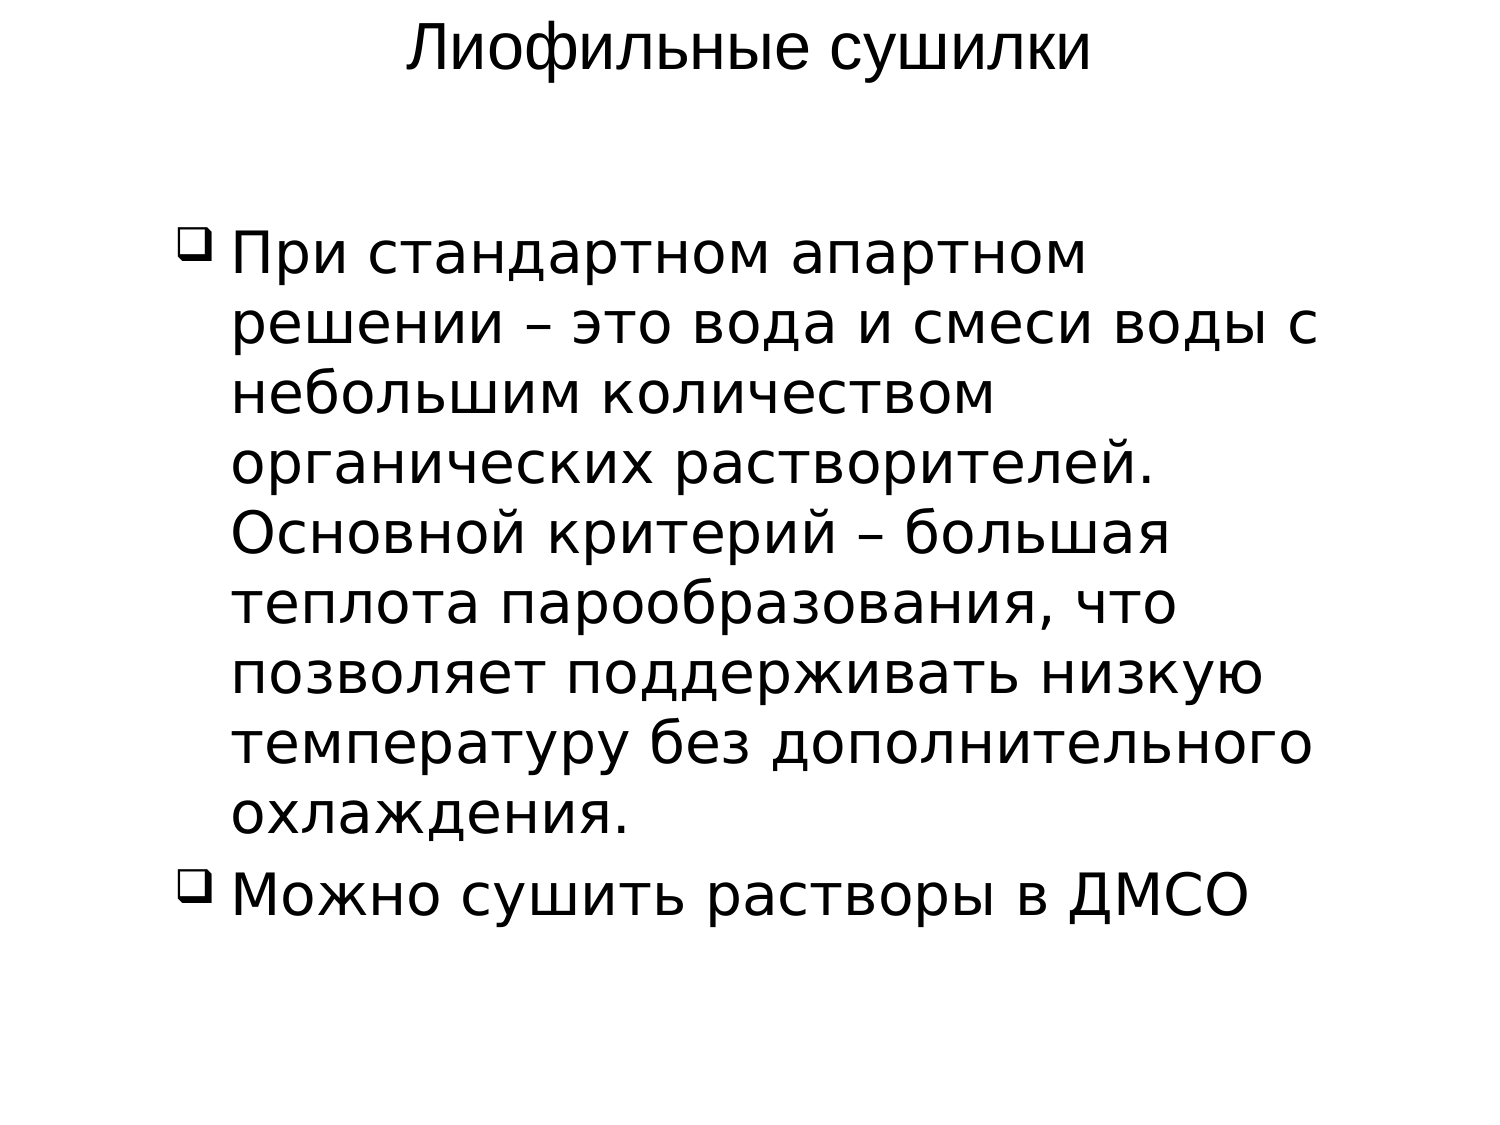

# Лиофильные сушилки
При стандартном апартном решении – это вода и смеси воды с небольшим количеством органических растворителей. Основной критерий – большая теплота парообразования, что позволяет поддерживать низкую температуру без дополнительного охлаждения.
Можно сушить растворы в ДМСО